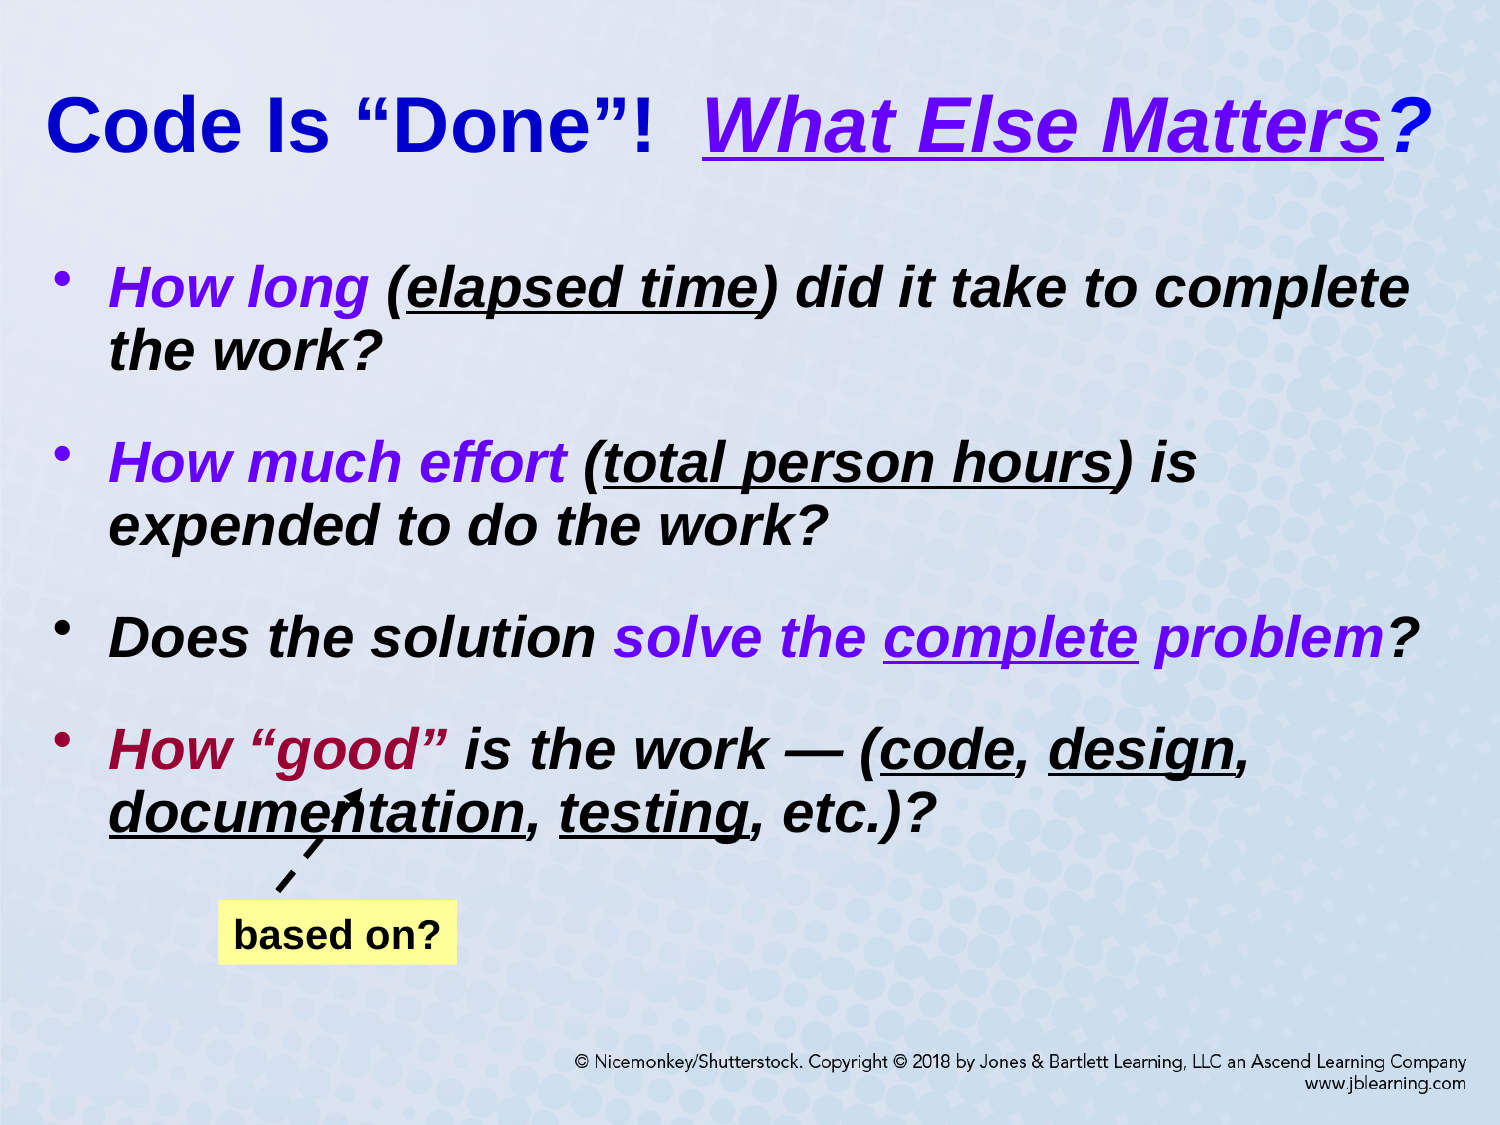

# Code Is “Done”!  What Else Matters?
How long (elapsed time) did it take to complete the work?

How much effort (total person hours) is expended to do the work?

Does the solution solve the complete problem?

How “good” is the work — (code, design, documentation, testing, etc.)?

based on?